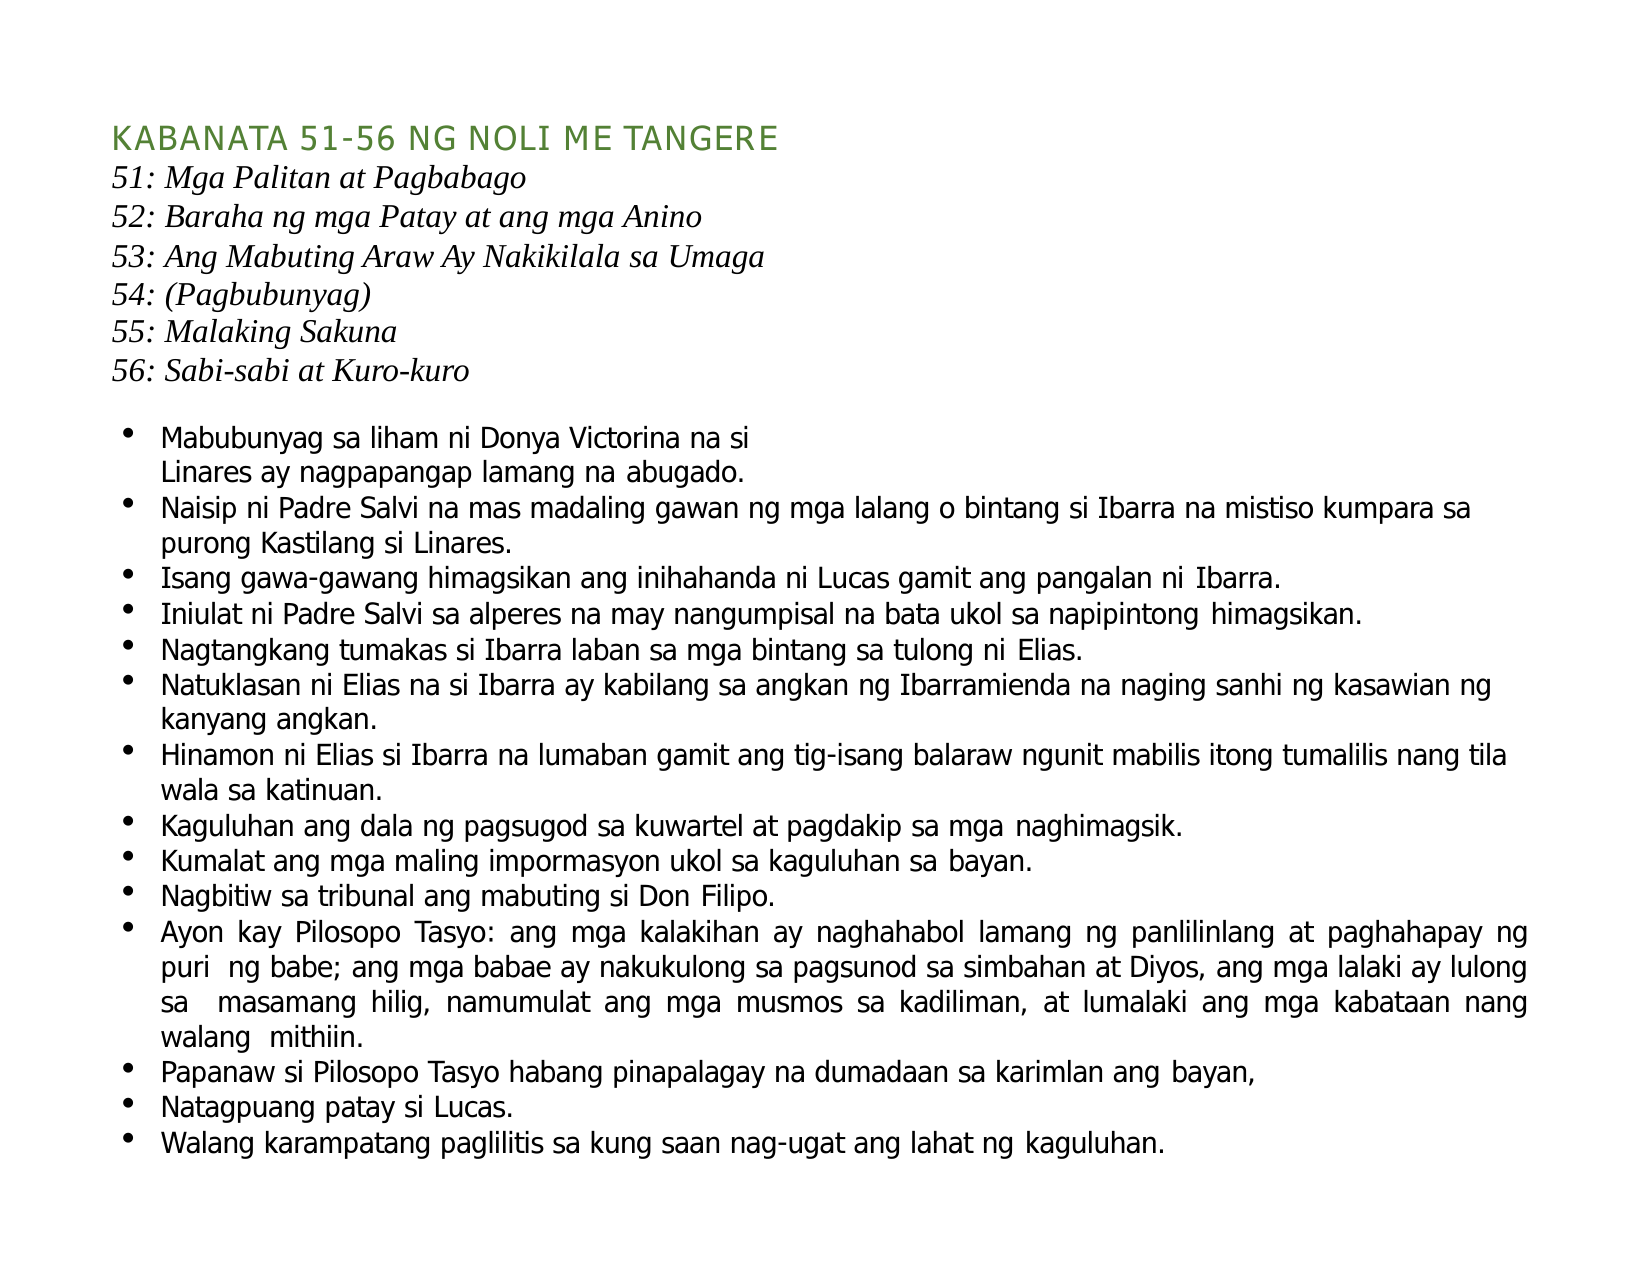

KABANATA 51-56 NG NOLI ME TANGERE
51: Mga Palitan at Pagbabago
52: Baraha ng mga Patay at ang mga Anino
53: Ang Mabuting Araw Ay Nakikilala sa Umaga  54: (Pagbubunyag)
55: Malaking Sakuna
56: Sabi-sabi at Kuro-kuro
Mabubunyag sa liham ni Donya Victorina na si Linares ay nagpapangap lamang na abugado.
Naisip ni Padre Salvi na mas madaling gawan ng mga lalang o bintang si Ibarra na mistiso kumpara sa  purong Kastilang si Linares.
Isang gawa-gawang himagsikan ang inihahanda ni Lucas gamit ang pangalan ni Ibarra.
Iniulat ni Padre Salvi sa alperes na may nangumpisal na bata ukol sa napipintong himagsikan.
Nagtangkang tumakas si Ibarra laban sa mga bintang sa tulong ni Elias.
Natuklasan ni Elias na si Ibarra ay kabilang sa angkan ng Ibarramienda na naging sanhi ng kasawian ng  kanyang angkan.
Hinamon ni Elias si Ibarra na lumaban gamit ang tig-isang balaraw ngunit mabilis itong tumalilis nang tila  wala sa katinuan.
Kaguluhan ang dala ng pagsugod sa kuwartel at pagdakip sa mga naghimagsik.
Kumalat ang mga maling impormasyon ukol sa kaguluhan sa bayan.
Nagbitiw sa tribunal ang mabuting si Don Filipo.
Ayon kay Pilosopo Tasyo: ang mga kalakihan ay naghahabol lamang ng panlilinlang at paghahapay ng puri  ng babe; ang mga babae ay nakukulong sa pagsunod sa simbahan at Diyos, ang mga lalaki ay lulong sa  masamang hilig, namumulat ang mga musmos sa kadiliman, at lumalaki ang mga kabataan nang walang  mithiin.
Papanaw si Pilosopo Tasyo habang pinapalagay na dumadaan sa karimlan ang bayan,
Natagpuang patay si Lucas.
Walang karampatang paglilitis sa kung saan nag-ugat ang lahat ng kaguluhan.